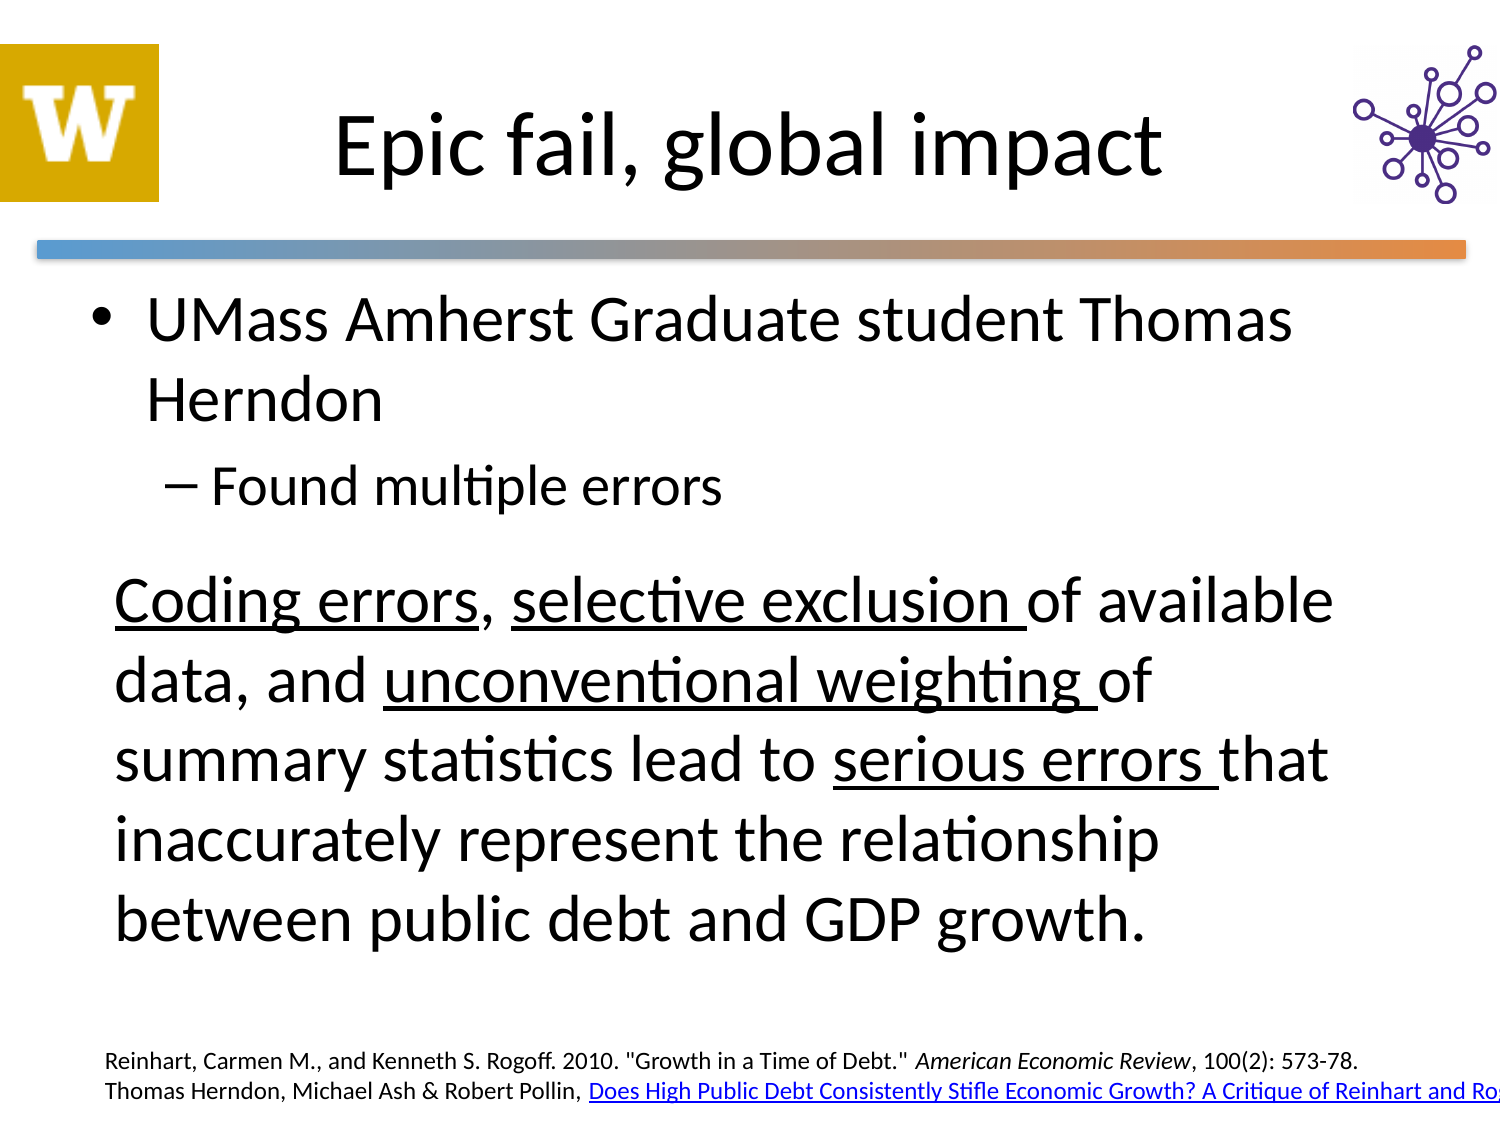

# Epic fail, global impact
UMass Amherst Graduate student Thomas Herndon
Found multiple errors

Coding errors, selective exclusion of available data, and unconventional weighting of summary statistics lead to serious errors that inaccurately represent the relationship between public debt and GDP growth.
Reinhart, Carmen M., and Kenneth S. Rogoff. 2010. "Growth in a Time of Debt." American Economic Review, 100(2): 573-78.
Thomas Herndon, Michael Ash & Robert Pollin, Does High Public Debt Consistently Stifle Economic Growth? A Critique of Reinhart and Rogoff